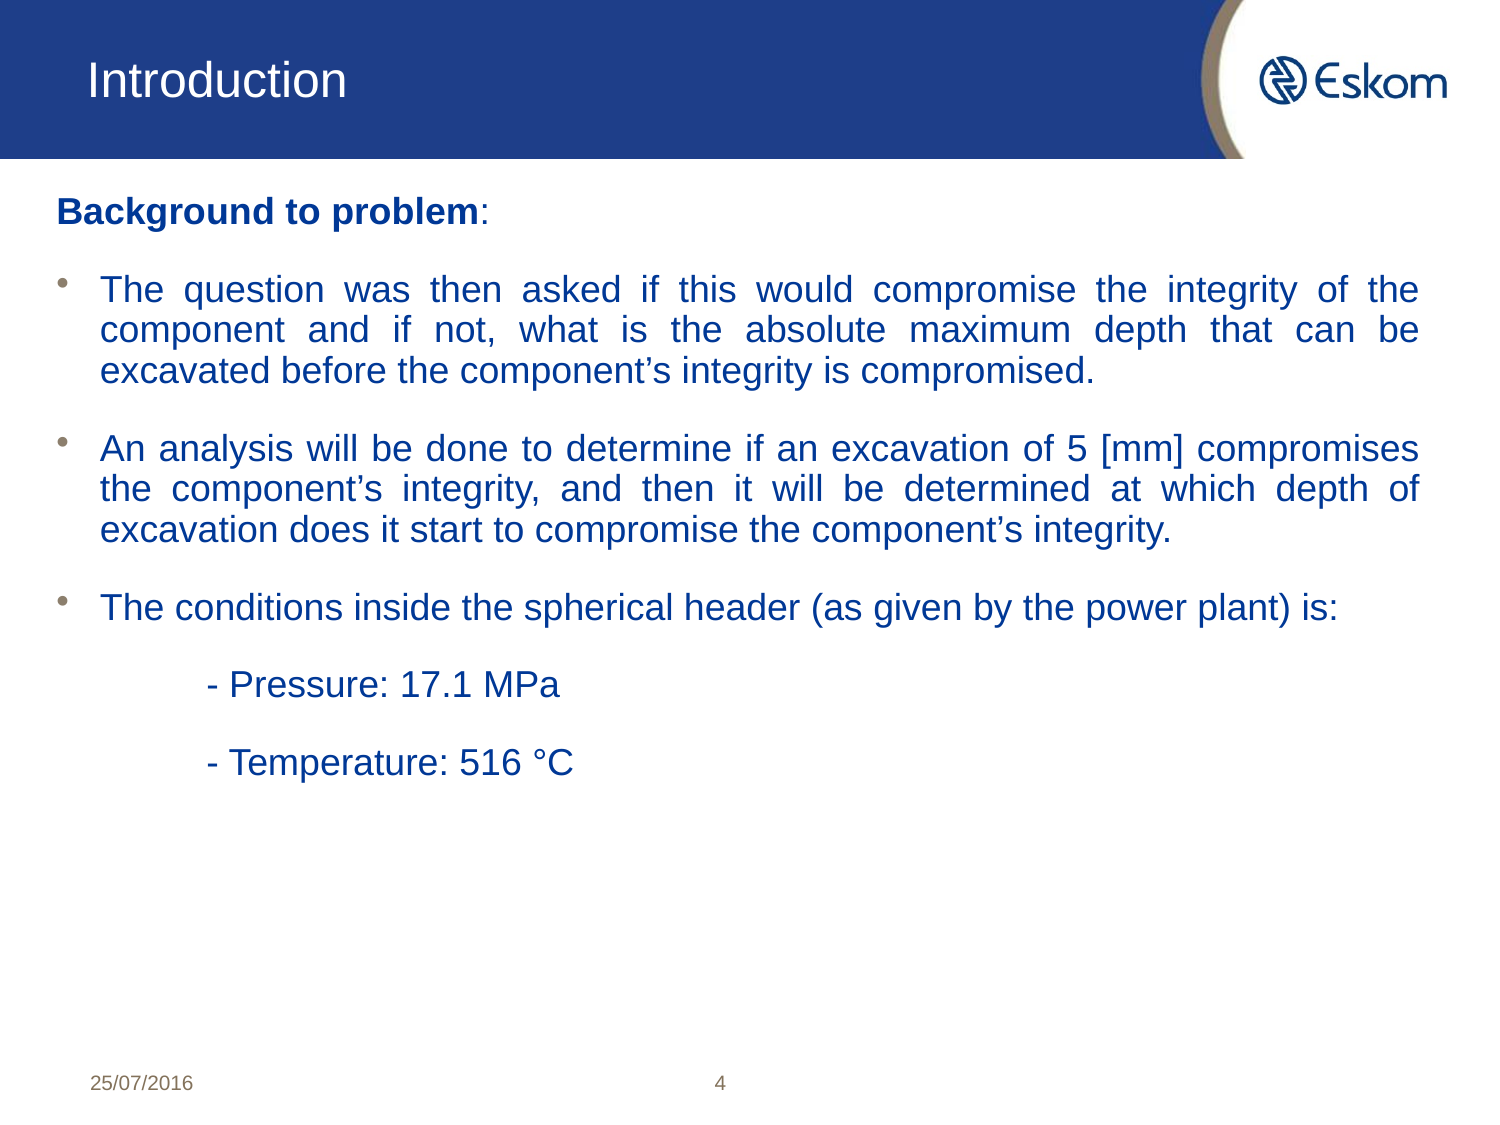

# Introduction
Background to problem:
The question was then asked if this would compromise the integrity of the component and if not, what is the absolute maximum depth that can be excavated before the component’s integrity is compromised.
An analysis will be done to determine if an excavation of 5 [mm] compromises the component’s integrity, and then it will be determined at which depth of excavation does it start to compromise the component’s integrity.
The conditions inside the spherical header (as given by the power plant) is:
	- Pressure: 17.1 MPa
	- Temperature: 516 °C
25/07/2016
4